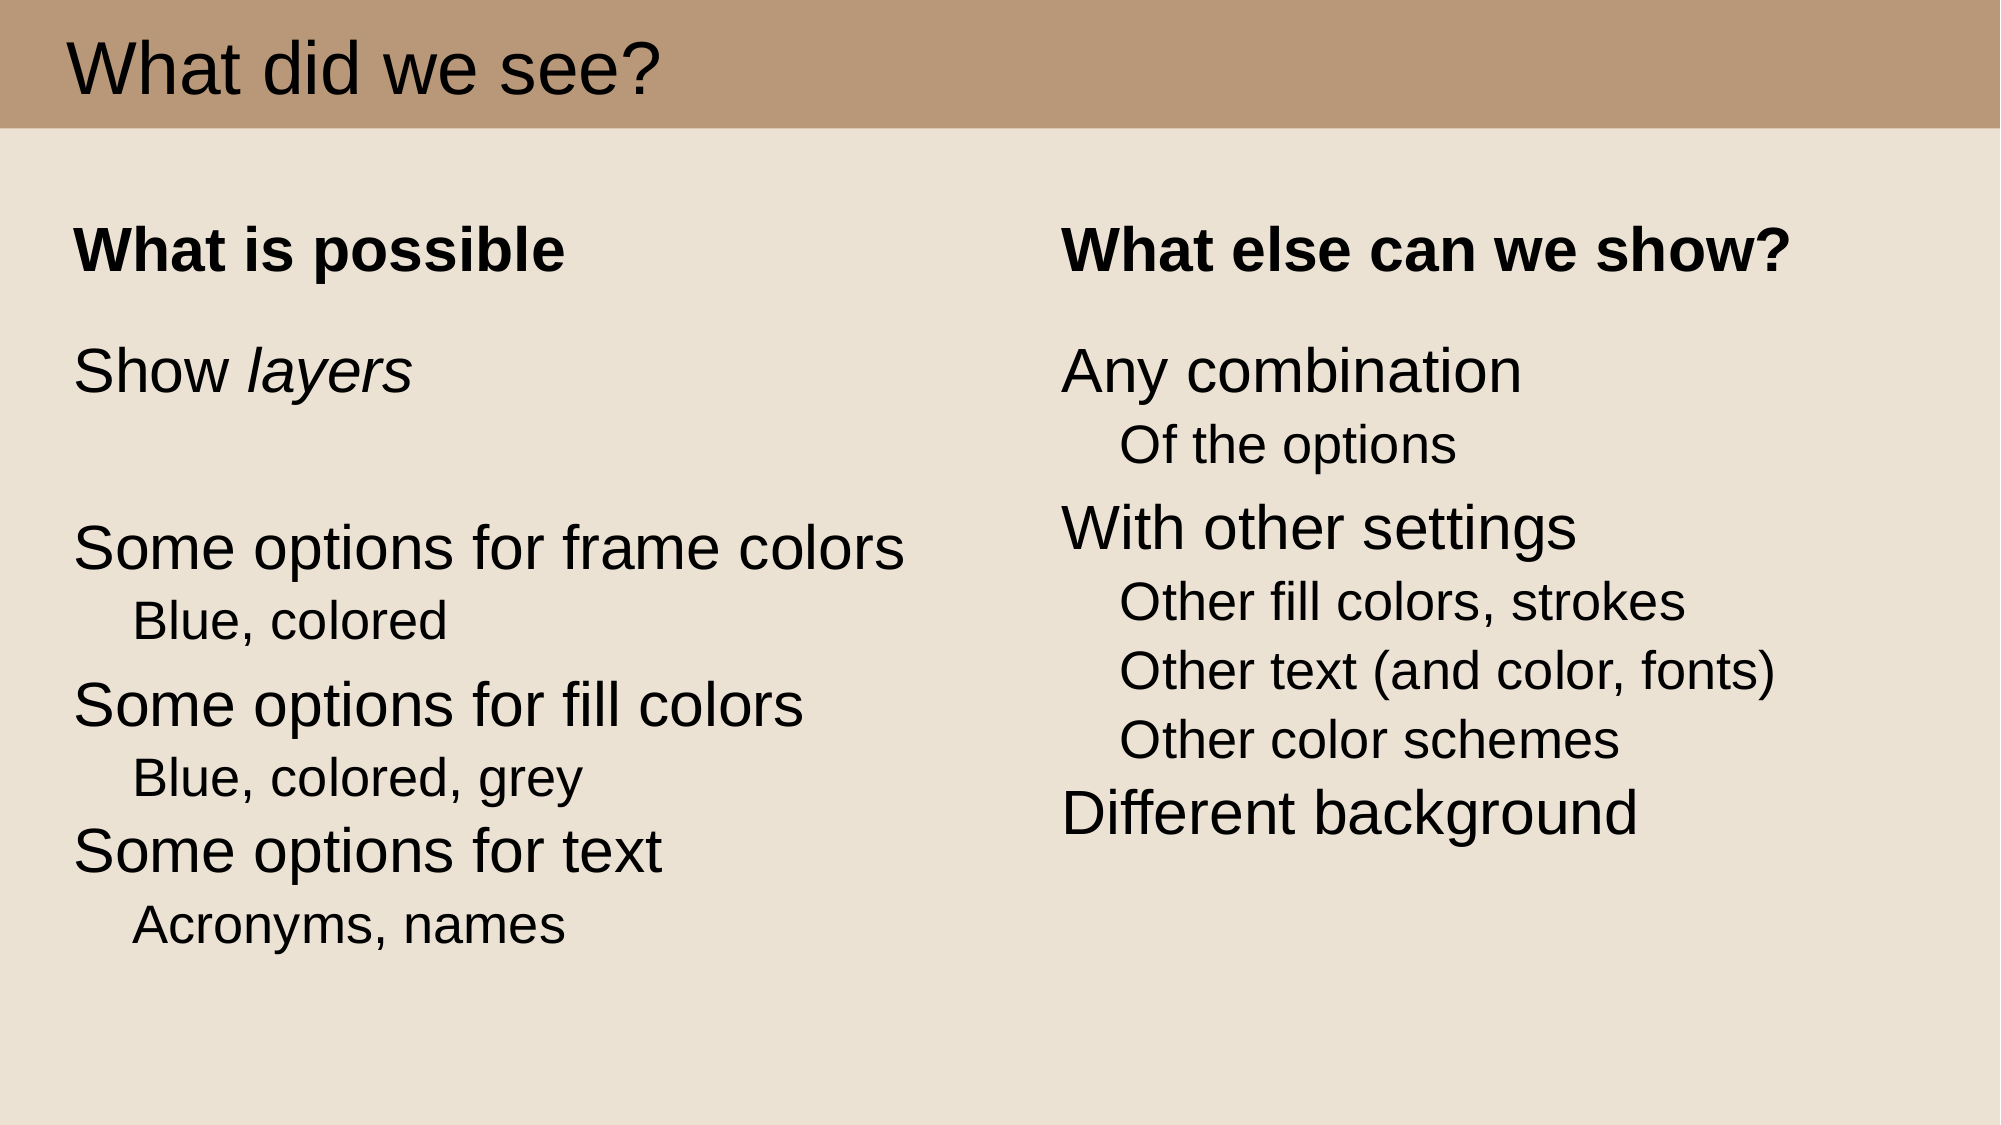

# What did we see?
What is possible
What else can we show?
Any combination
Of the options
With other settings
Other fill colors, strokes
Other text (and color, fonts)
Other color schemes
Different background
Show layers

Some options for frame colors
Blue, colored
Some options for fill colors
Blue, colored, grey
Some options for text
Acronyms, names